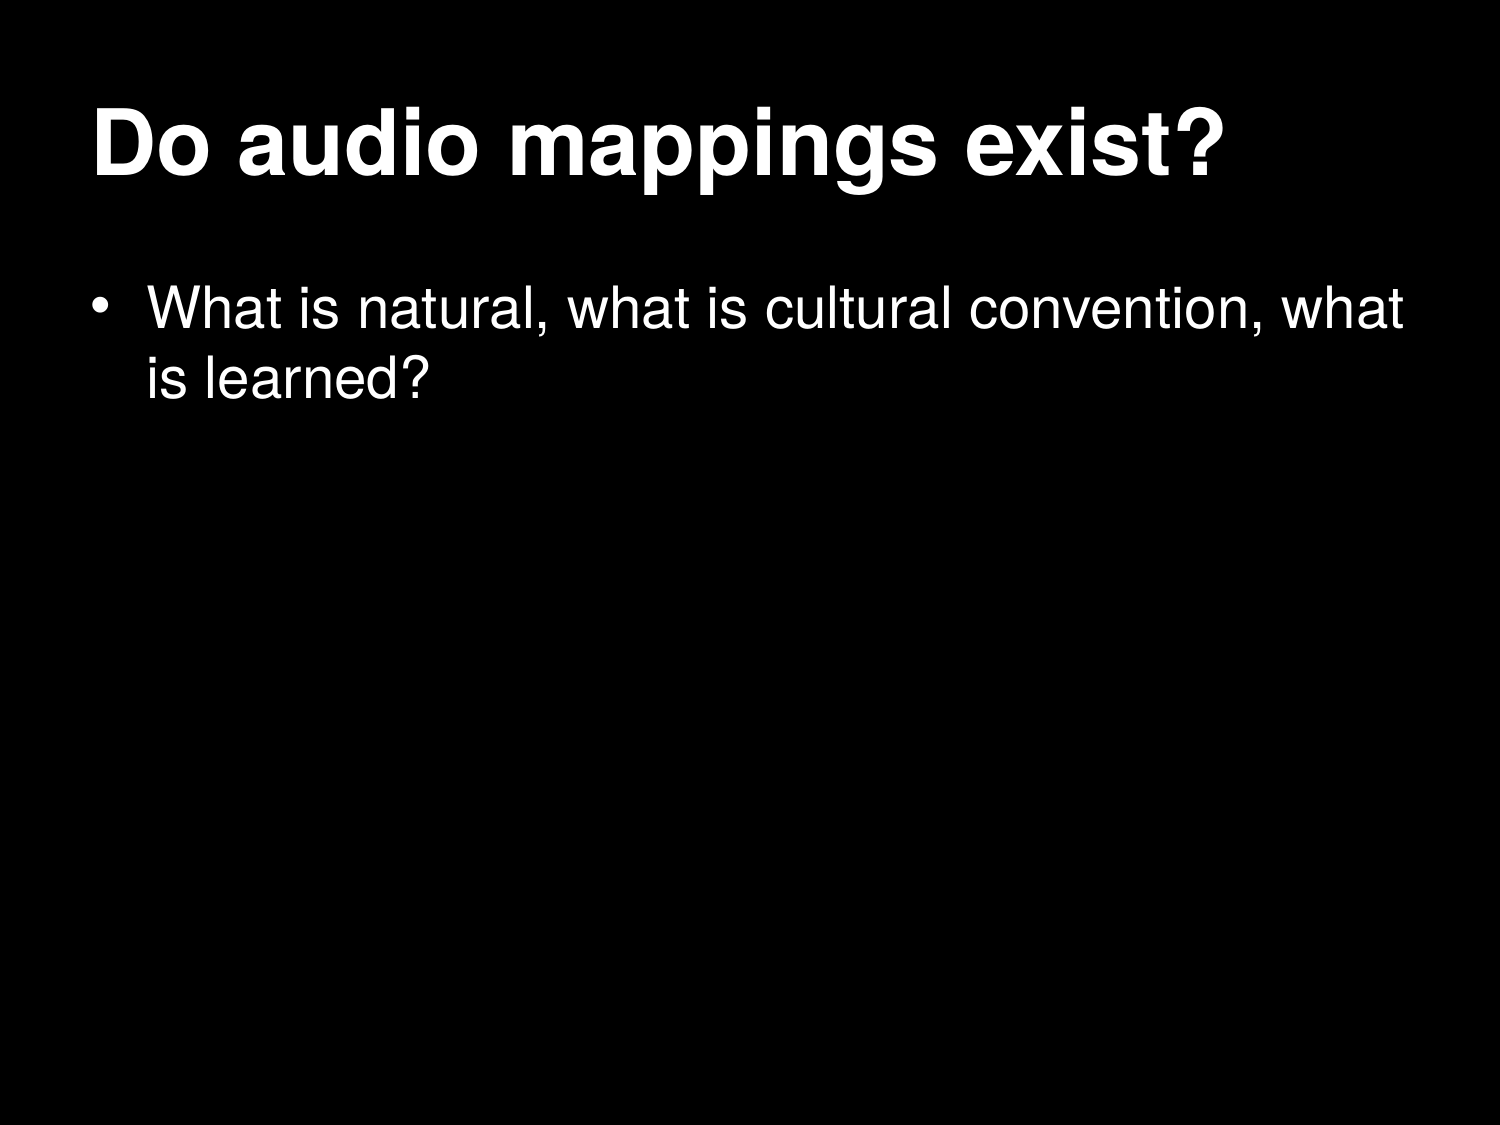

# Do audio mappings exist?
What is natural, what is cultural convention, what is learned?